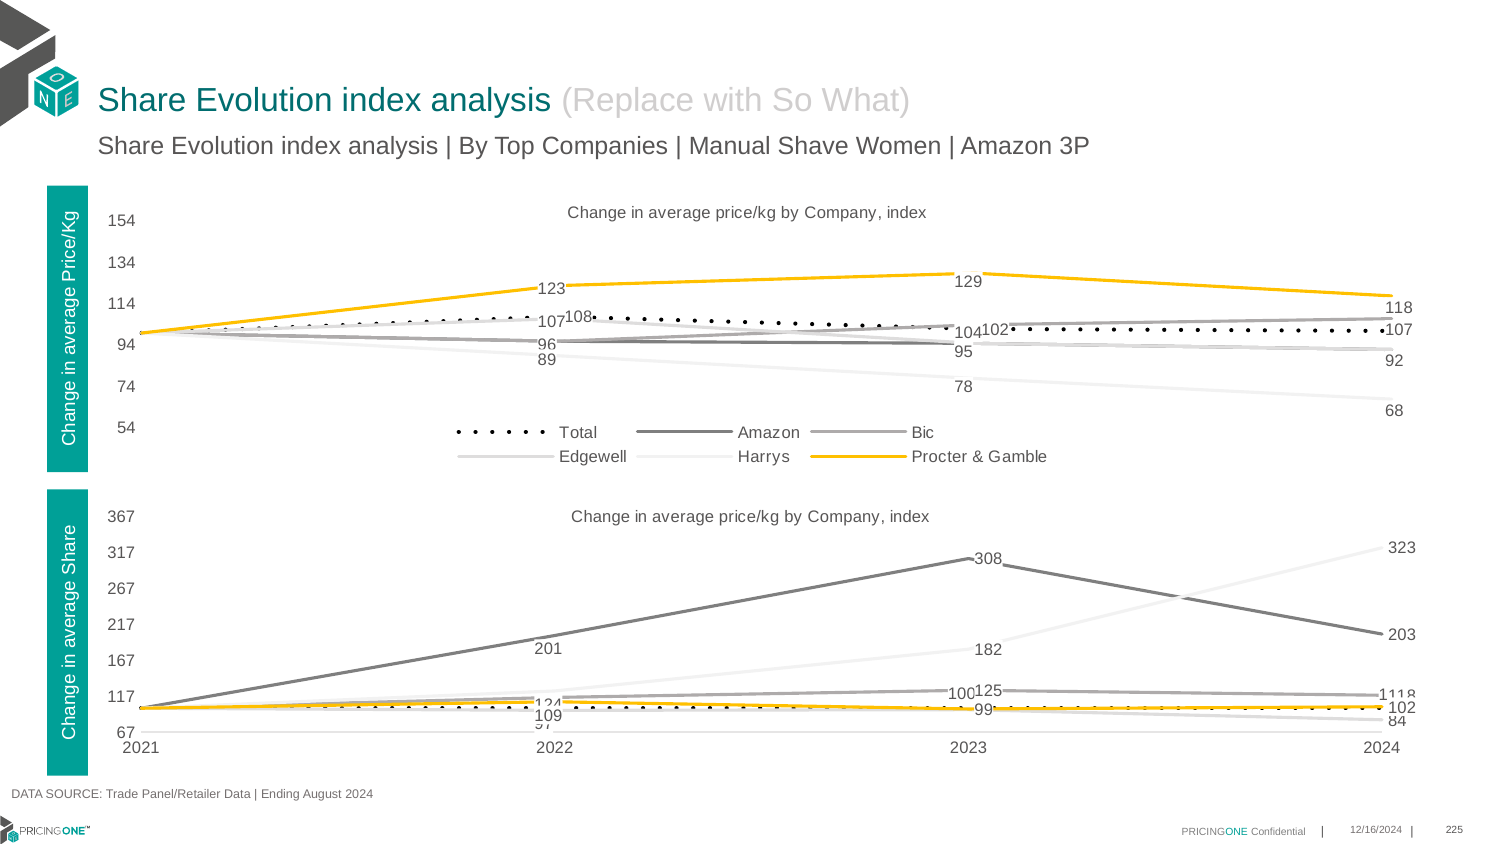

# Share Evolution index analysis (Replace with So What)
Share Evolution index analysis | By Top Companies | Manual Shave Women | Amazon 3P

### Chart: Change in average price/kg by Company, index

| Category | Total | Amazon | Bic | Edgewell | Harrys | Procter & Gamble |
|---|---|---|---|---|---|---|
| 2021 | 100.0 | 100.0 | 100.0 | 100.0 | 100.0 | 100.0 |
| 2022 | 108.0 | 96.0 | 96.0 | 107.0 | 89.0 | 123.0 |
| 2023 | 102.0 | 95.0 | 104.0 | 95.0 | 78.0 | 129.0 |
| 2024 | 101.0 | 92.0 | 107.0 | 92.0 | 68.0 | 118.0 |
Change in average Price/Kg

### Chart: Change in average price/kg by Company, index

| Category | Total | Amazon | Bic | Edgewell | Harrys | Procter & Gamble |
|---|---|---|---|---|---|---|
| 2021 | 100.0 | 100.0 | 100.0 | 100.0 | 100.0 | 100.0 |
| 2022 | 100.0 | 201.0 | 115.0 | 97.0 | 124.0 | 109.0 |
| 2023 | 100.0 | 308.0 | 125.0 | 98.0 | 182.0 | 99.0 |
| 2024 | 100.0 | 203.0 | 118.0 | 84.0 | 323.0 | 102.0 |
Change in average Share
DATA SOURCE: Trade Panel/Retailer Data | Ending August 2024

12/16/2024
225